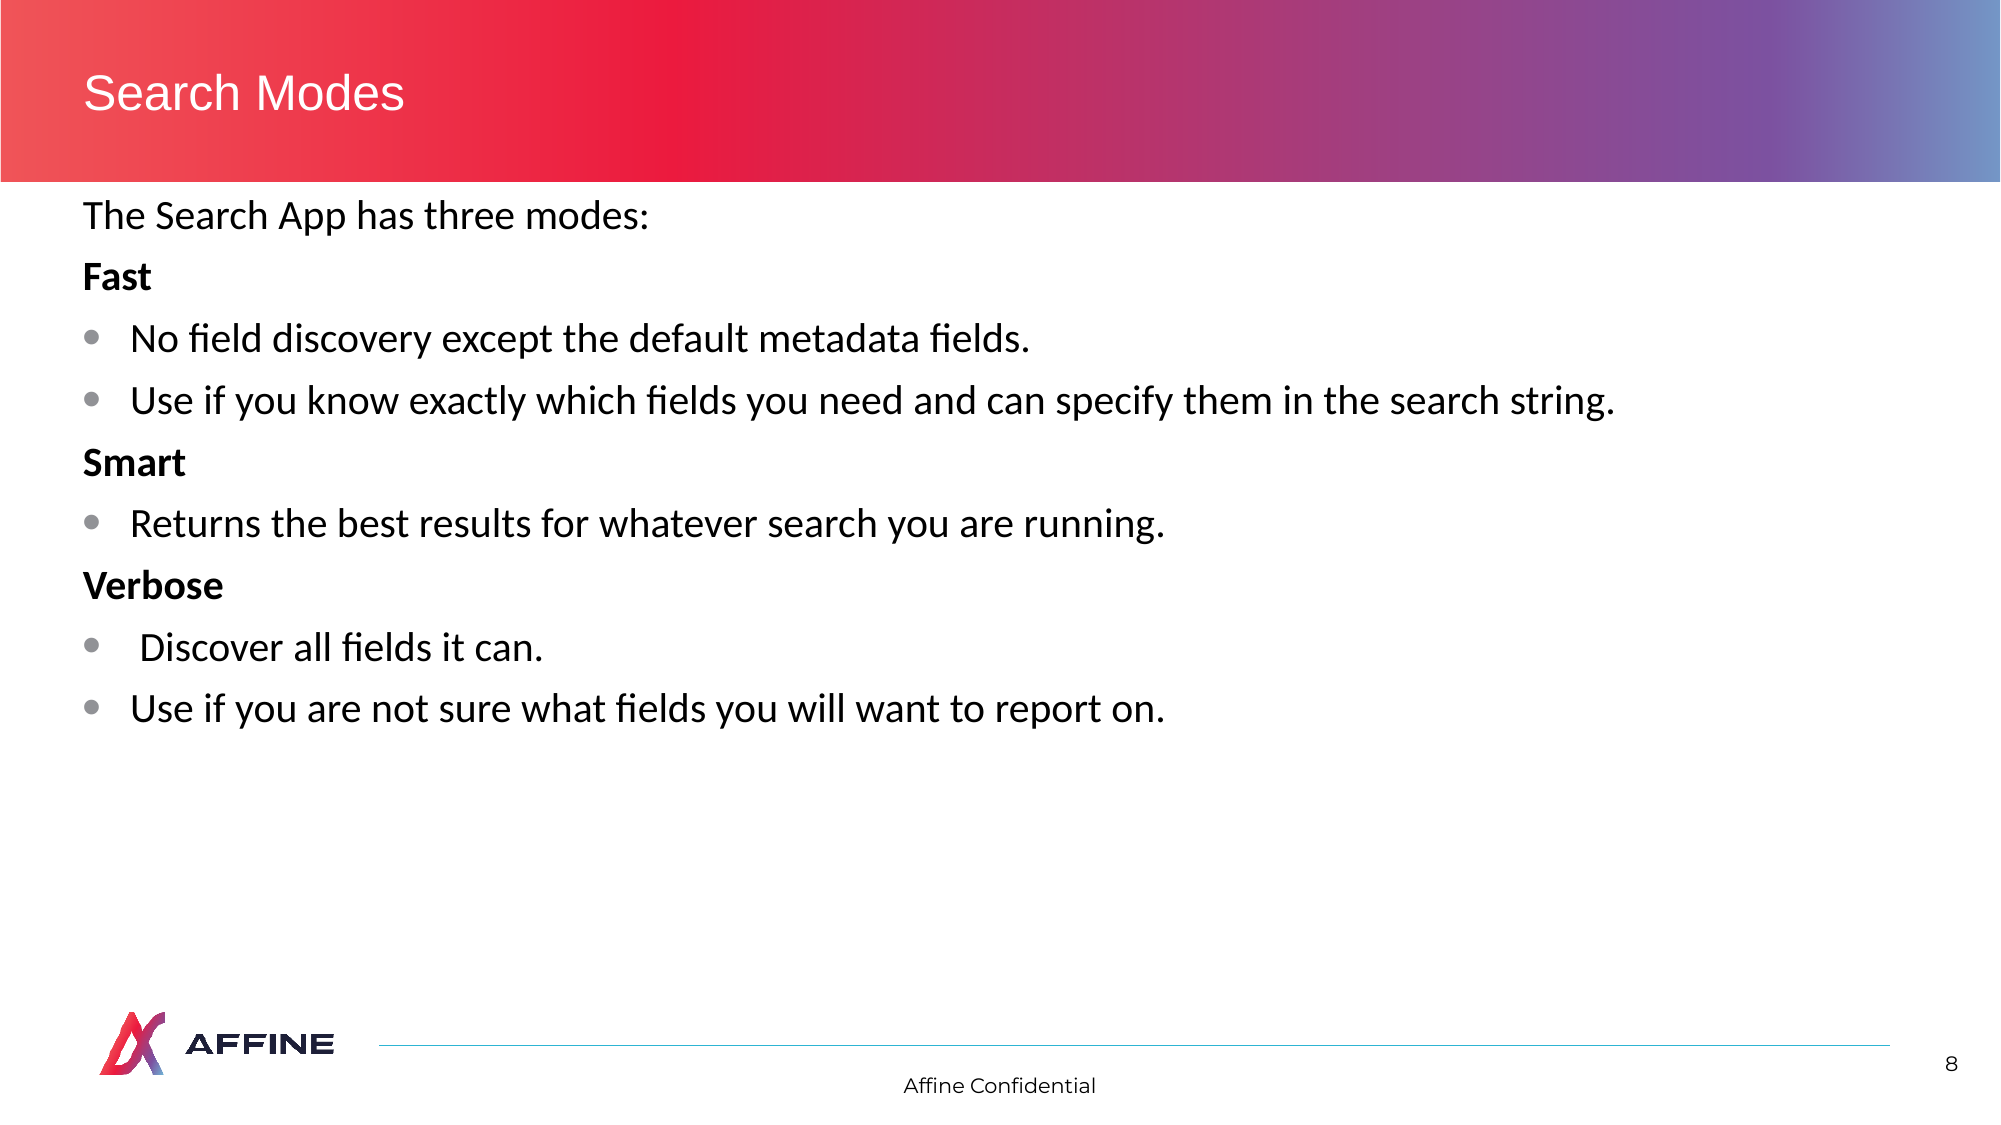

# Search Modes
The Search App has three modes:
Fast
No field discovery except the default metadata fields.
Use if you know exactly which fields you need and can specify them in the search string.
Smart
Returns the best results for whatever search you are running.
Verbose
 Discover all fields it can.
Use if you are not sure what fields you will want to report on.
8